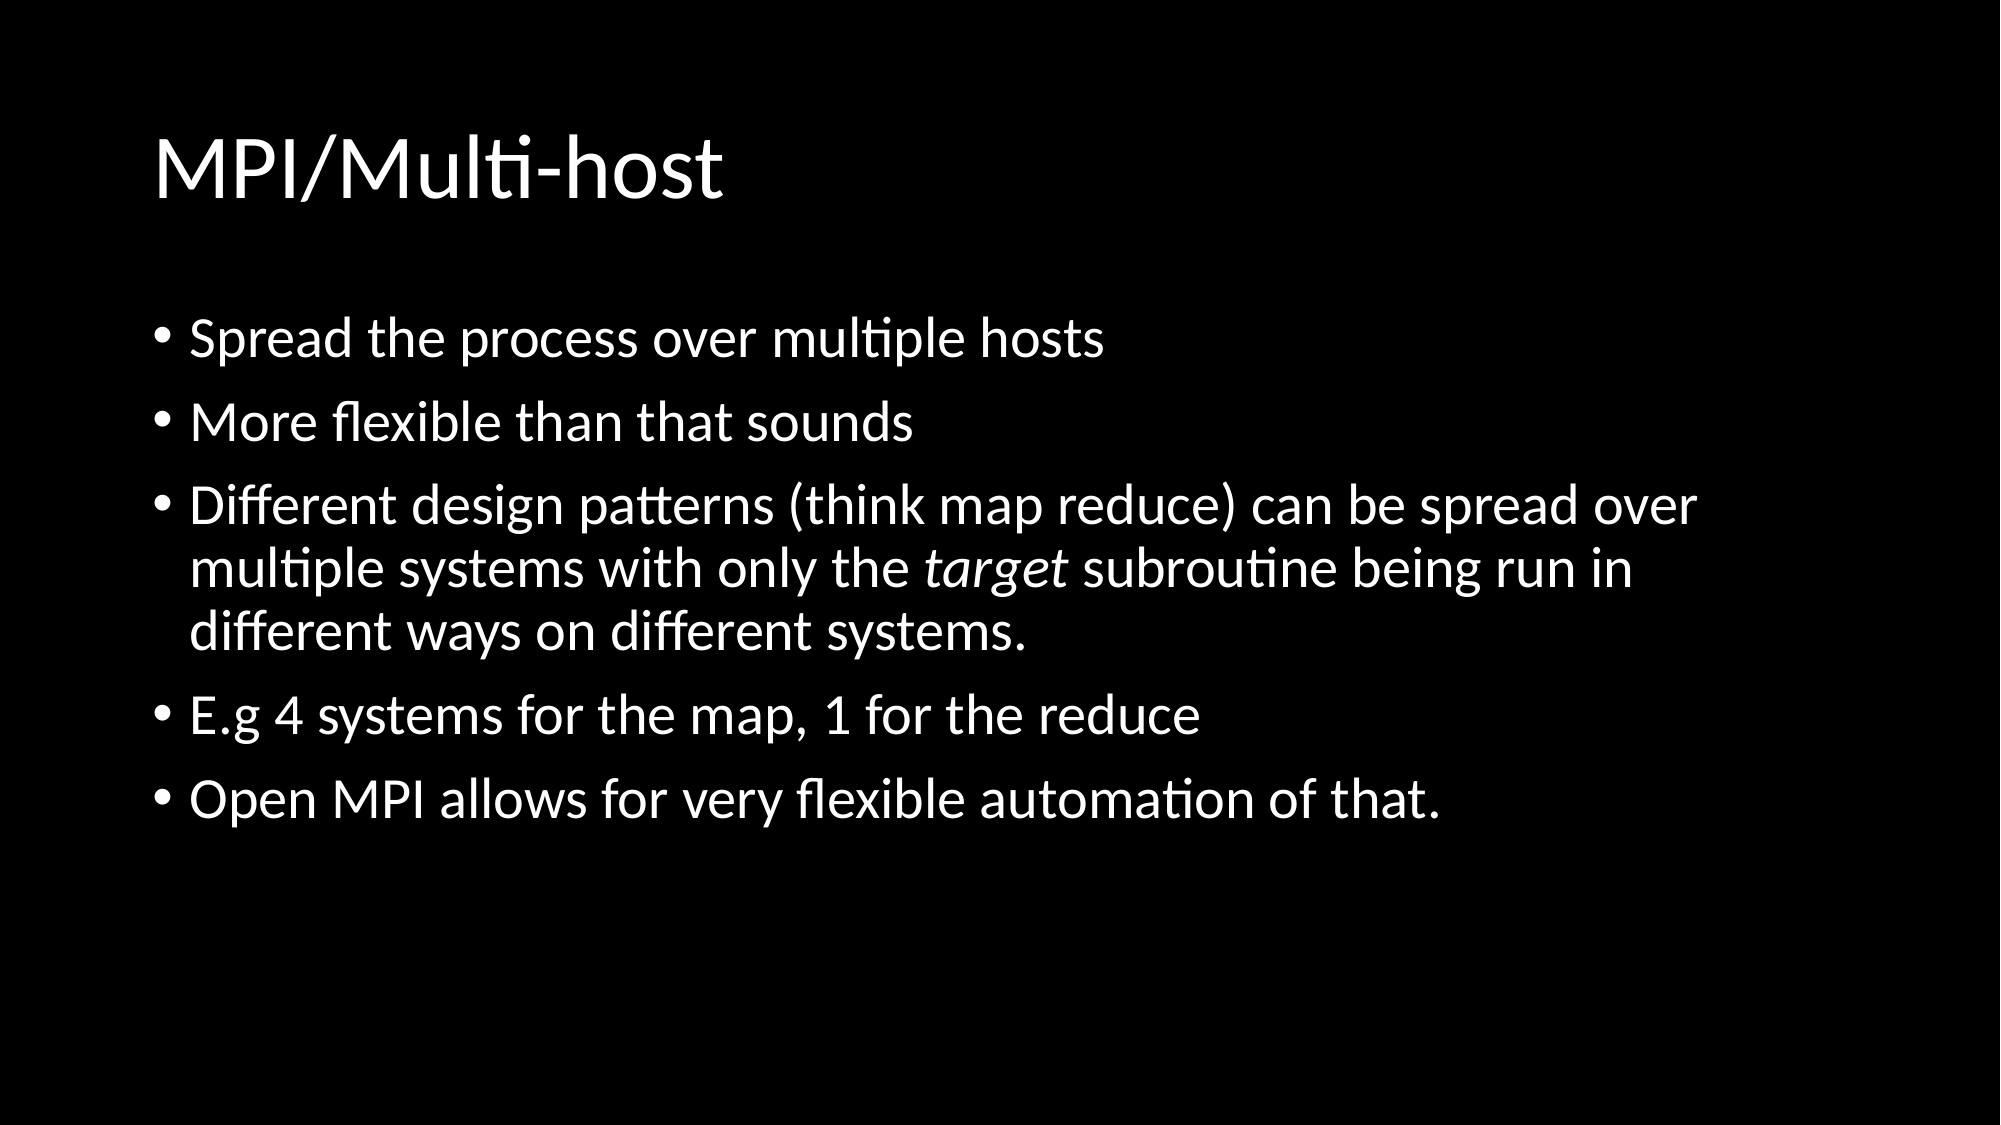

# MPI/Multi-host
Spread the process over multiple hosts
More flexible than that sounds
Different design patterns (think map reduce) can be spread over multiple systems with only the target subroutine being run in different ways on different systems.
E.g 4 systems for the map, 1 for the reduce
Open MPI allows for very flexible automation of that.